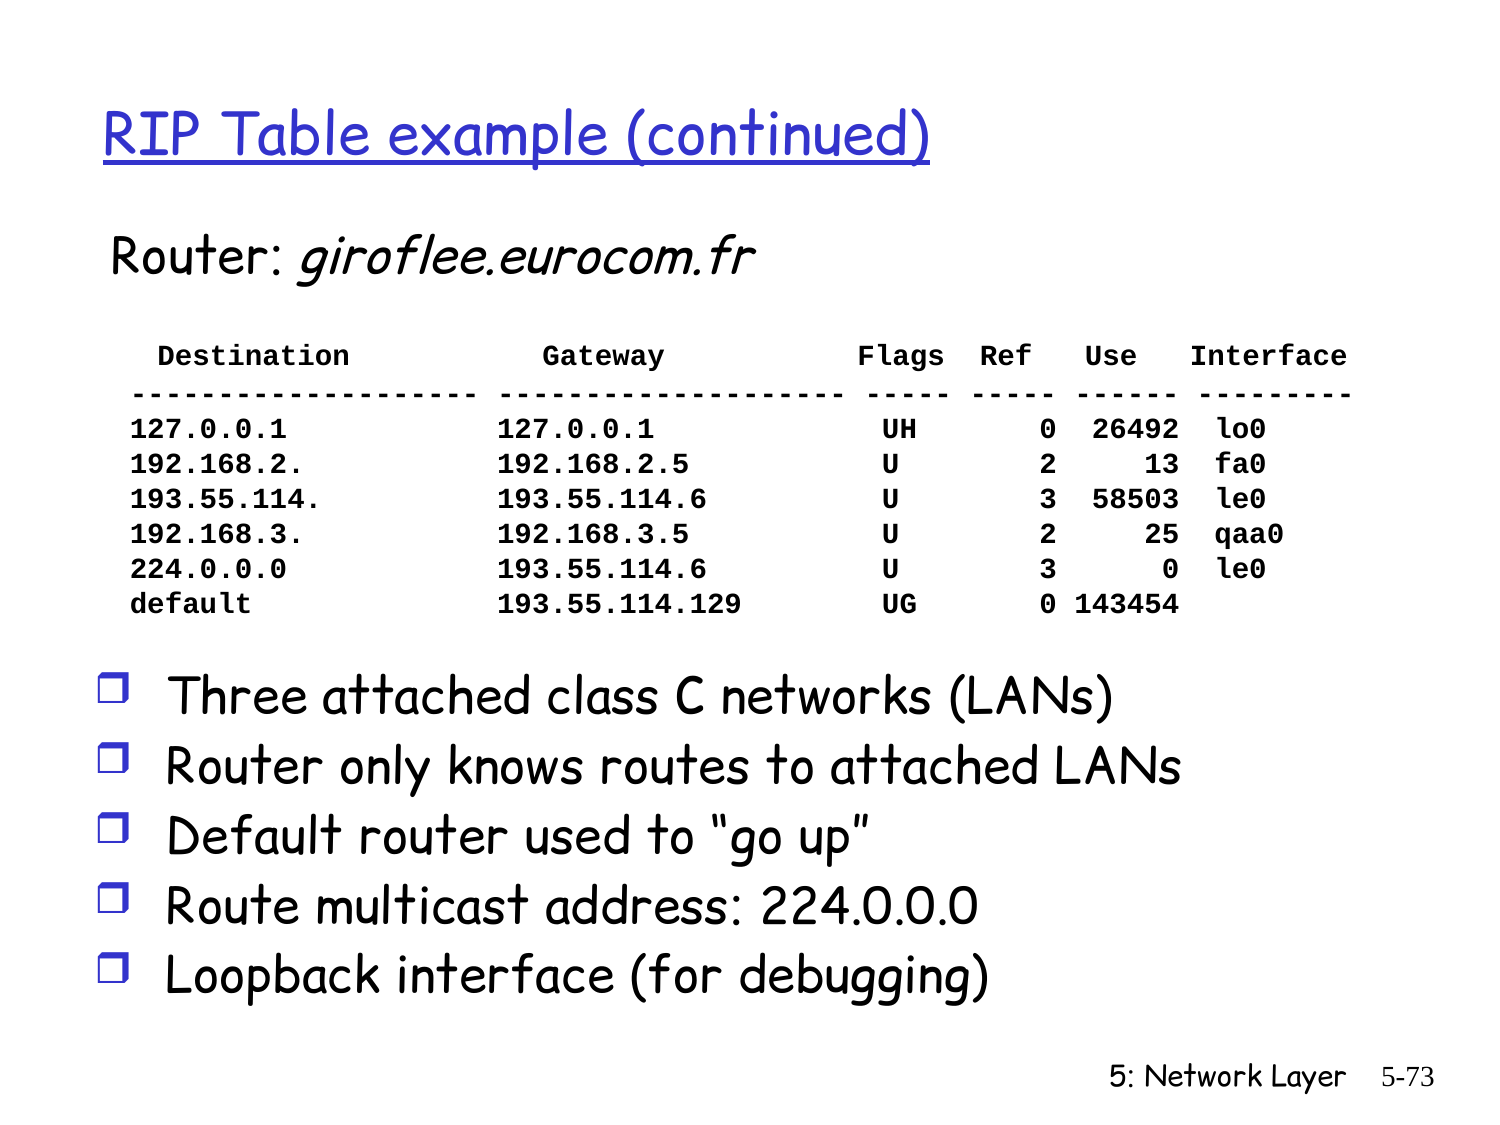

# RIP Table example (continued)
Router: giroflee.eurocom.fr
     Destination           Gateway           Flags  Ref   Use   Interface
  -------------------- -------------------- ----- ----- ------ ---------
  127.0.0.1            127.0.0.1             UH       0  26492  lo0
  192.168.2.           192.168.2.5           U        2     13  fa0
  193.55.114.          193.55.114.6          U        3  58503  le0
  192.168.3.           192.168.3.5           U        2     25  qaa0
  224.0.0.0            193.55.114.6          U        3      0  le0
  default              193.55.114.129        UG       0 143454
 Three attached class C networks (LANs)
 Router only knows routes to attached LANs
 Default router used to “go up”
 Route multicast address: 224.0.0.0
 Loopback interface (for debugging)
5: Network Layer
5-73